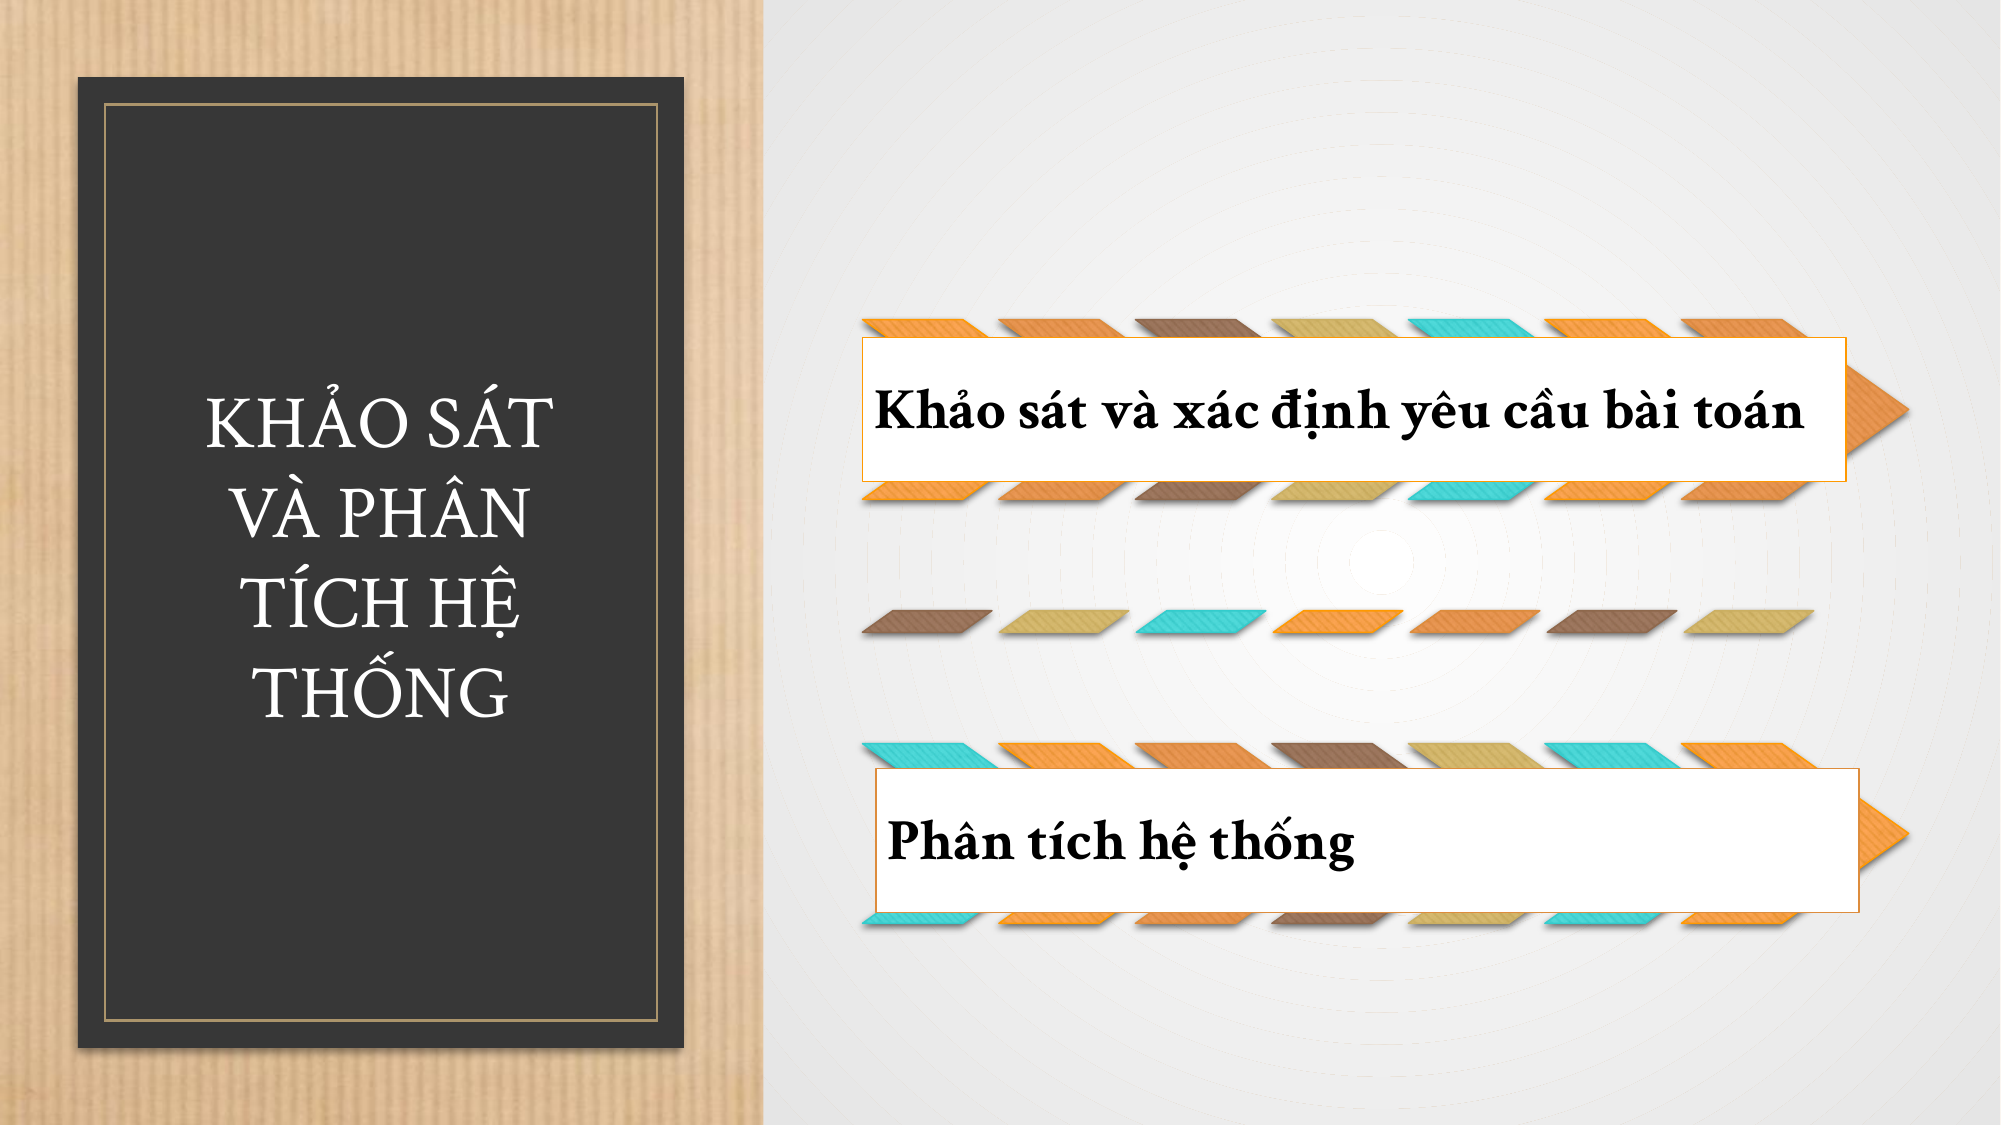

Khảo sát và xác định yêu cầu bài toán

Phân tích hệ thống

# KHẢO SÁT VÀ PHÂN TÍCH HỆ THỐNG